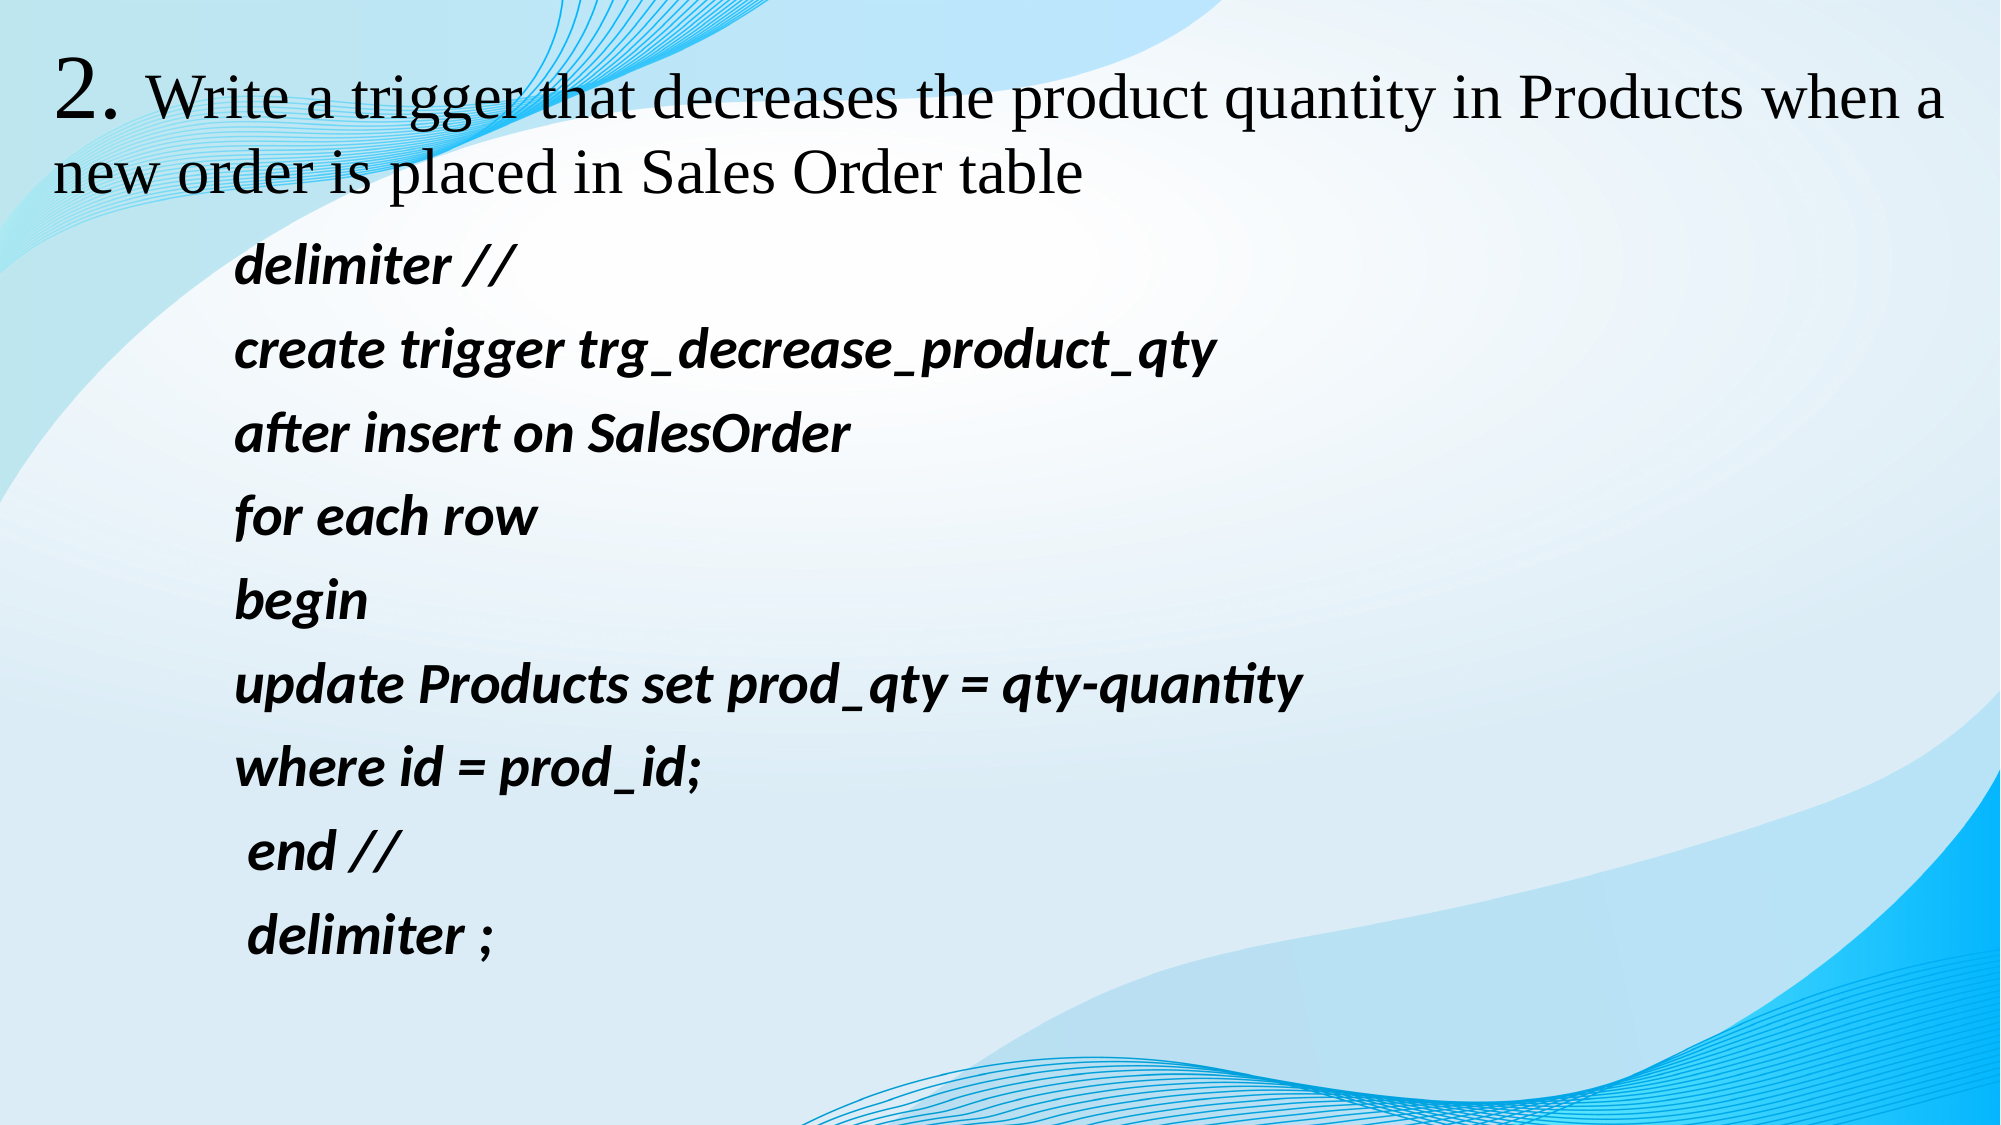

# 2. Write a trigger that decreases the product quantity in Products when a new order is placed in Sales Order table
       delimiter //
       create trigger trg_decrease_product_qty
       after insert on SalesOrder
       for each row
       begin
       update Products set prod_qty = qty-quantity
       where id = prod_id;
        end //
        delimiter ;